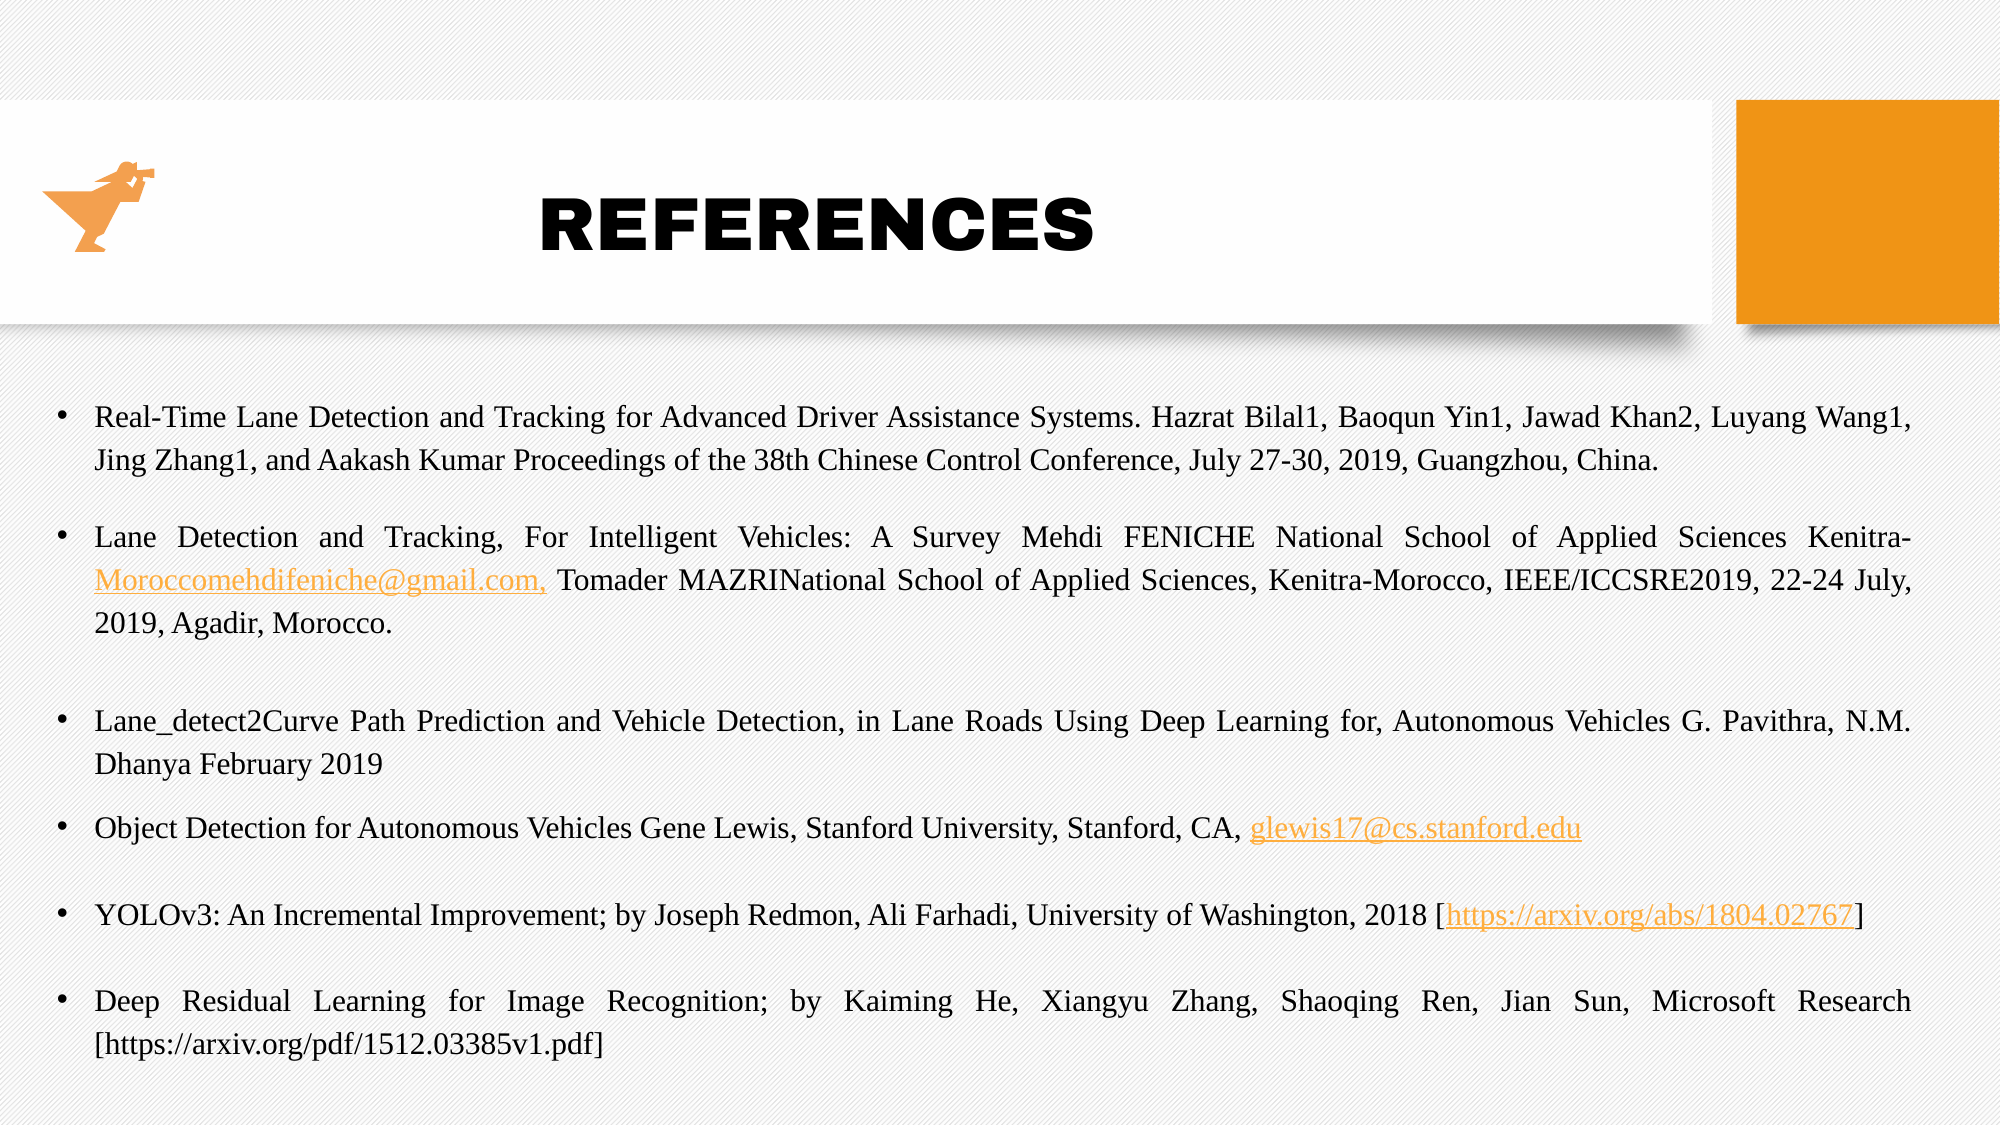

REFERENCES
Real-Time Lane Detection and Tracking for Advanced Driver Assistance Systems. Hazrat Bilal1, Baoqun Yin1, Jawad Khan2, Luyang Wang1, Jing Zhang1, and Aakash Kumar Proceedings of the 38th Chinese Control Conference, July 27-30, 2019, Guangzhou, China.

Lane Detection and Tracking, For Intelligent Vehicles: A Survey Mehdi FENICHE National School of Applied Sciences Kenitra- Moroccomehdifeniche@gmail.com, Tomader MAZRINational School of Applied Sciences, Kenitra-Morocco, IEEE/ICCSRE2019, 22-24 July, 2019, Agadir, Morocco.

Lane_detect2Curve Path Prediction and Vehicle Detection, in Lane Roads Using Deep Learning for, Autonomous Vehicles G. Pavithra, N.M. Dhanya February 2019
Object Detection for Autonomous Vehicles Gene Lewis, Stanford University, Stanford, CA, glewis17@cs.stanford.edu

YOLOv3: An Incremental Improvement; by Joseph Redmon, Ali Farhadi, University of Washington, 2018 [https://arxiv.org/abs/1804.02767]

Deep Residual Learning for Image Recognition; by Kaiming He, Xiangyu Zhang, Shaoqing Ren, Jian Sun, Microsoft Research [https://arxiv.org/pdf/1512.03385v1.pdf]